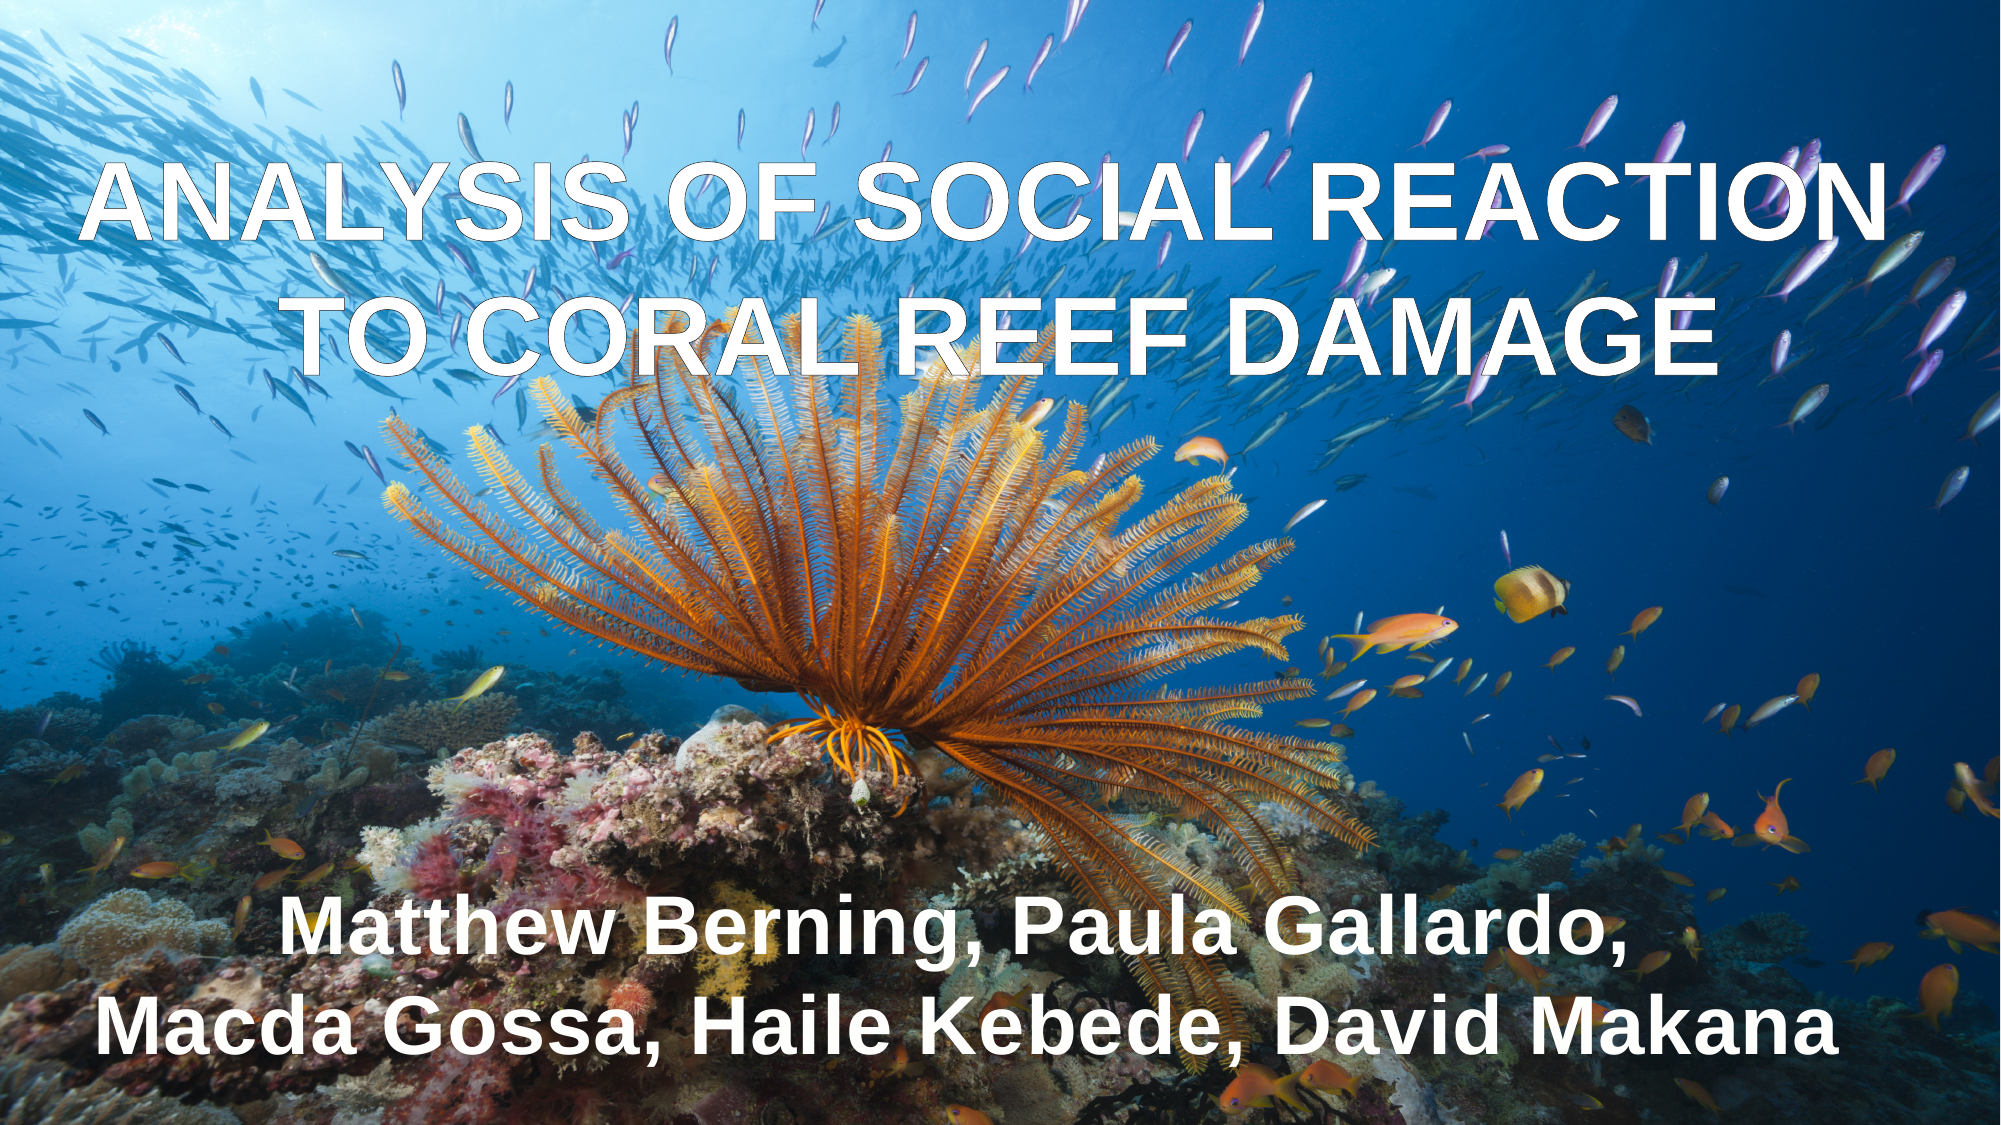

ANALYSIS OF SOCIAL REACTION
TO CORAL REEF DAMAGE
Matthew Berning, Paula Gallardo,
Macda Gossa, Haile Kebede, David Makana